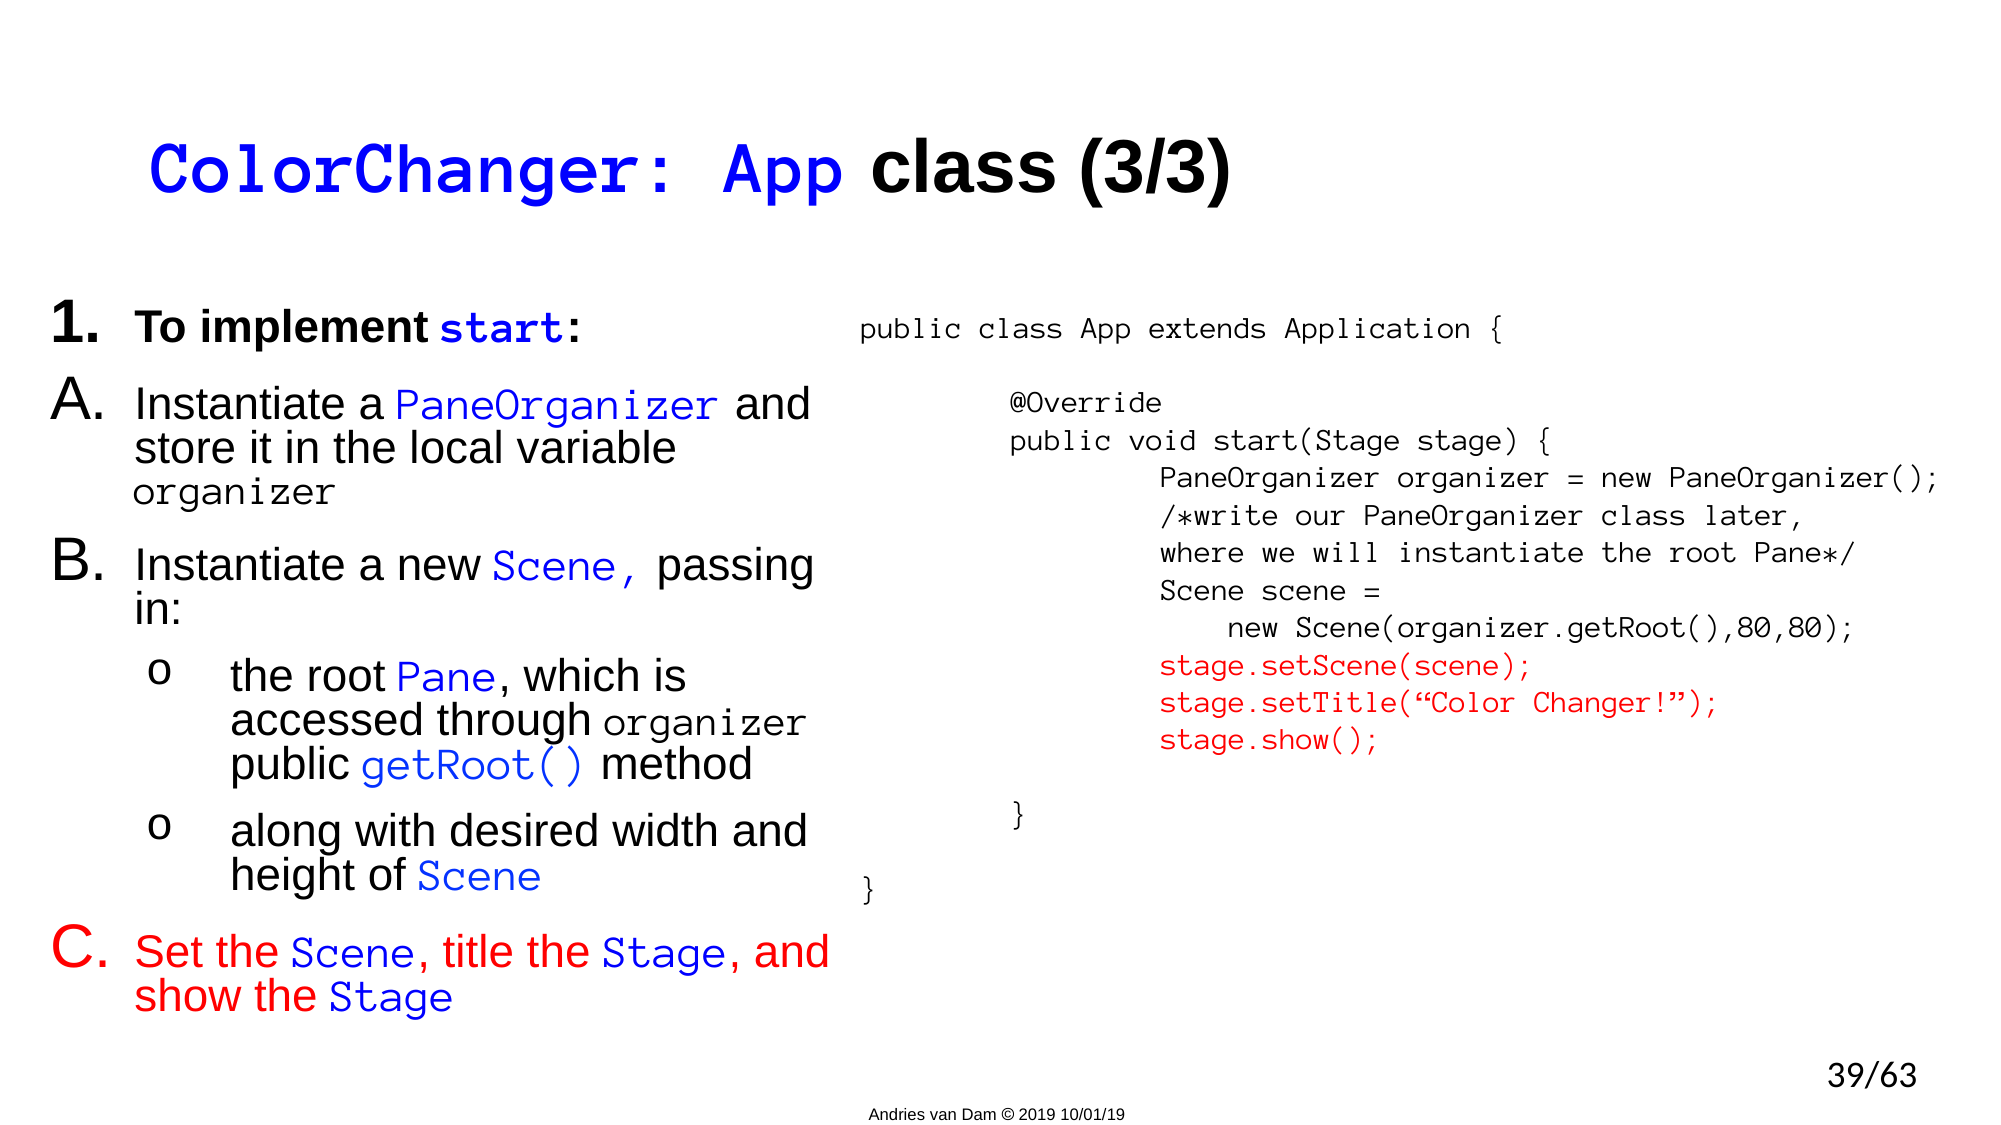

# ColorChanger: App class (3/3)
To implement start:
Instantiate a PaneOrganizer and store it in the local variable organizer
Instantiate a new Scene, passing in:
the root Pane, which is accessed through organizer public getRoot() method
along with desired width and height of Scene
Set the Scene, title the Stage, and show the Stage

public class App extends Application {

	@Override
	public void start(Stage stage) {
		PaneOrganizer organizer = new PaneOrganizer();		/*write our PaneOrganizer class later, 		      	where we will instantiate the root Pane*/
		Scene scene =
		    new Scene(organizer.getRoot(),80,80);
		stage.setScene(scene);
		stage.setTitle(“Color Changer!”);
		stage.show();

	}

}